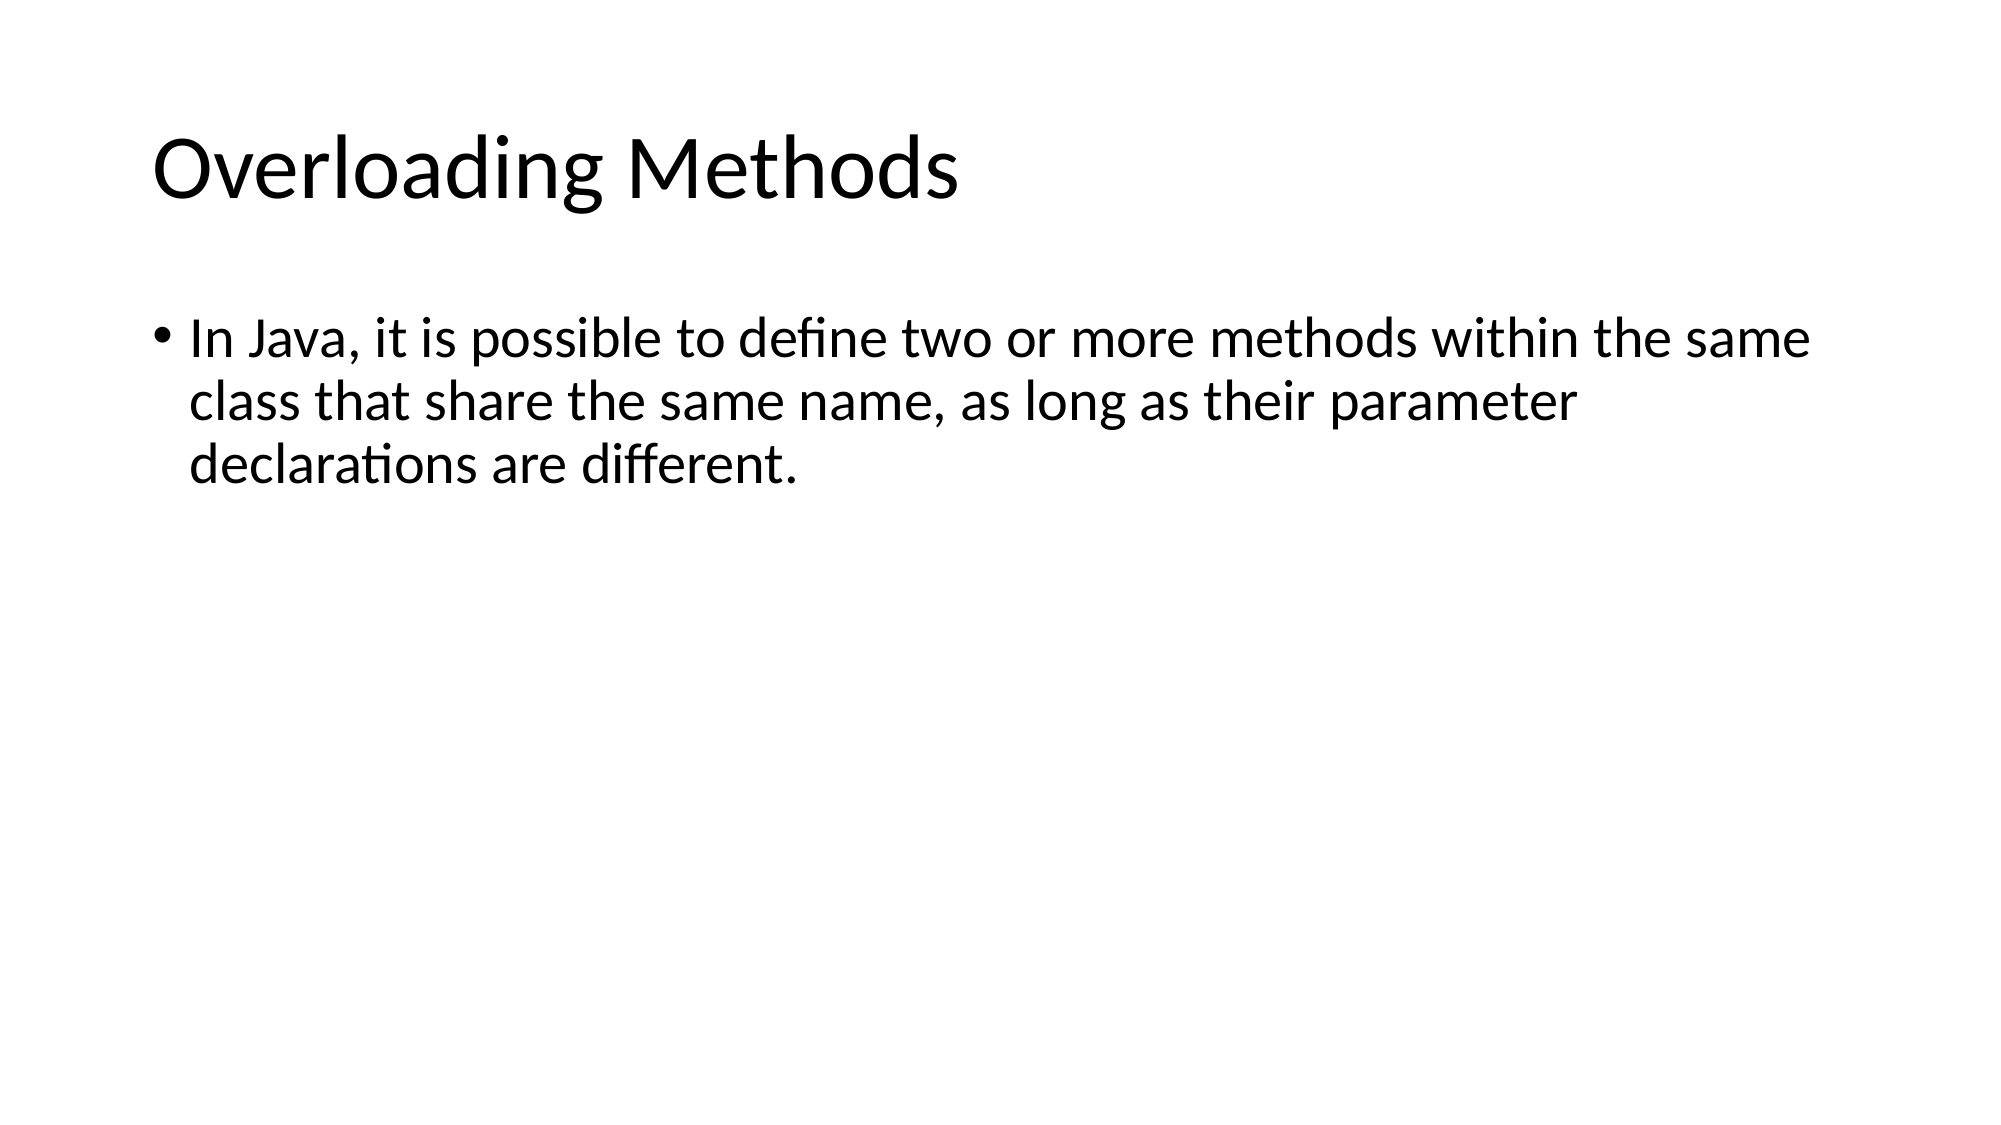

# Overloading Methods
In Java, it is possible to define two or more methods within the same class that share the same name, as long as their parameter declarations are different.